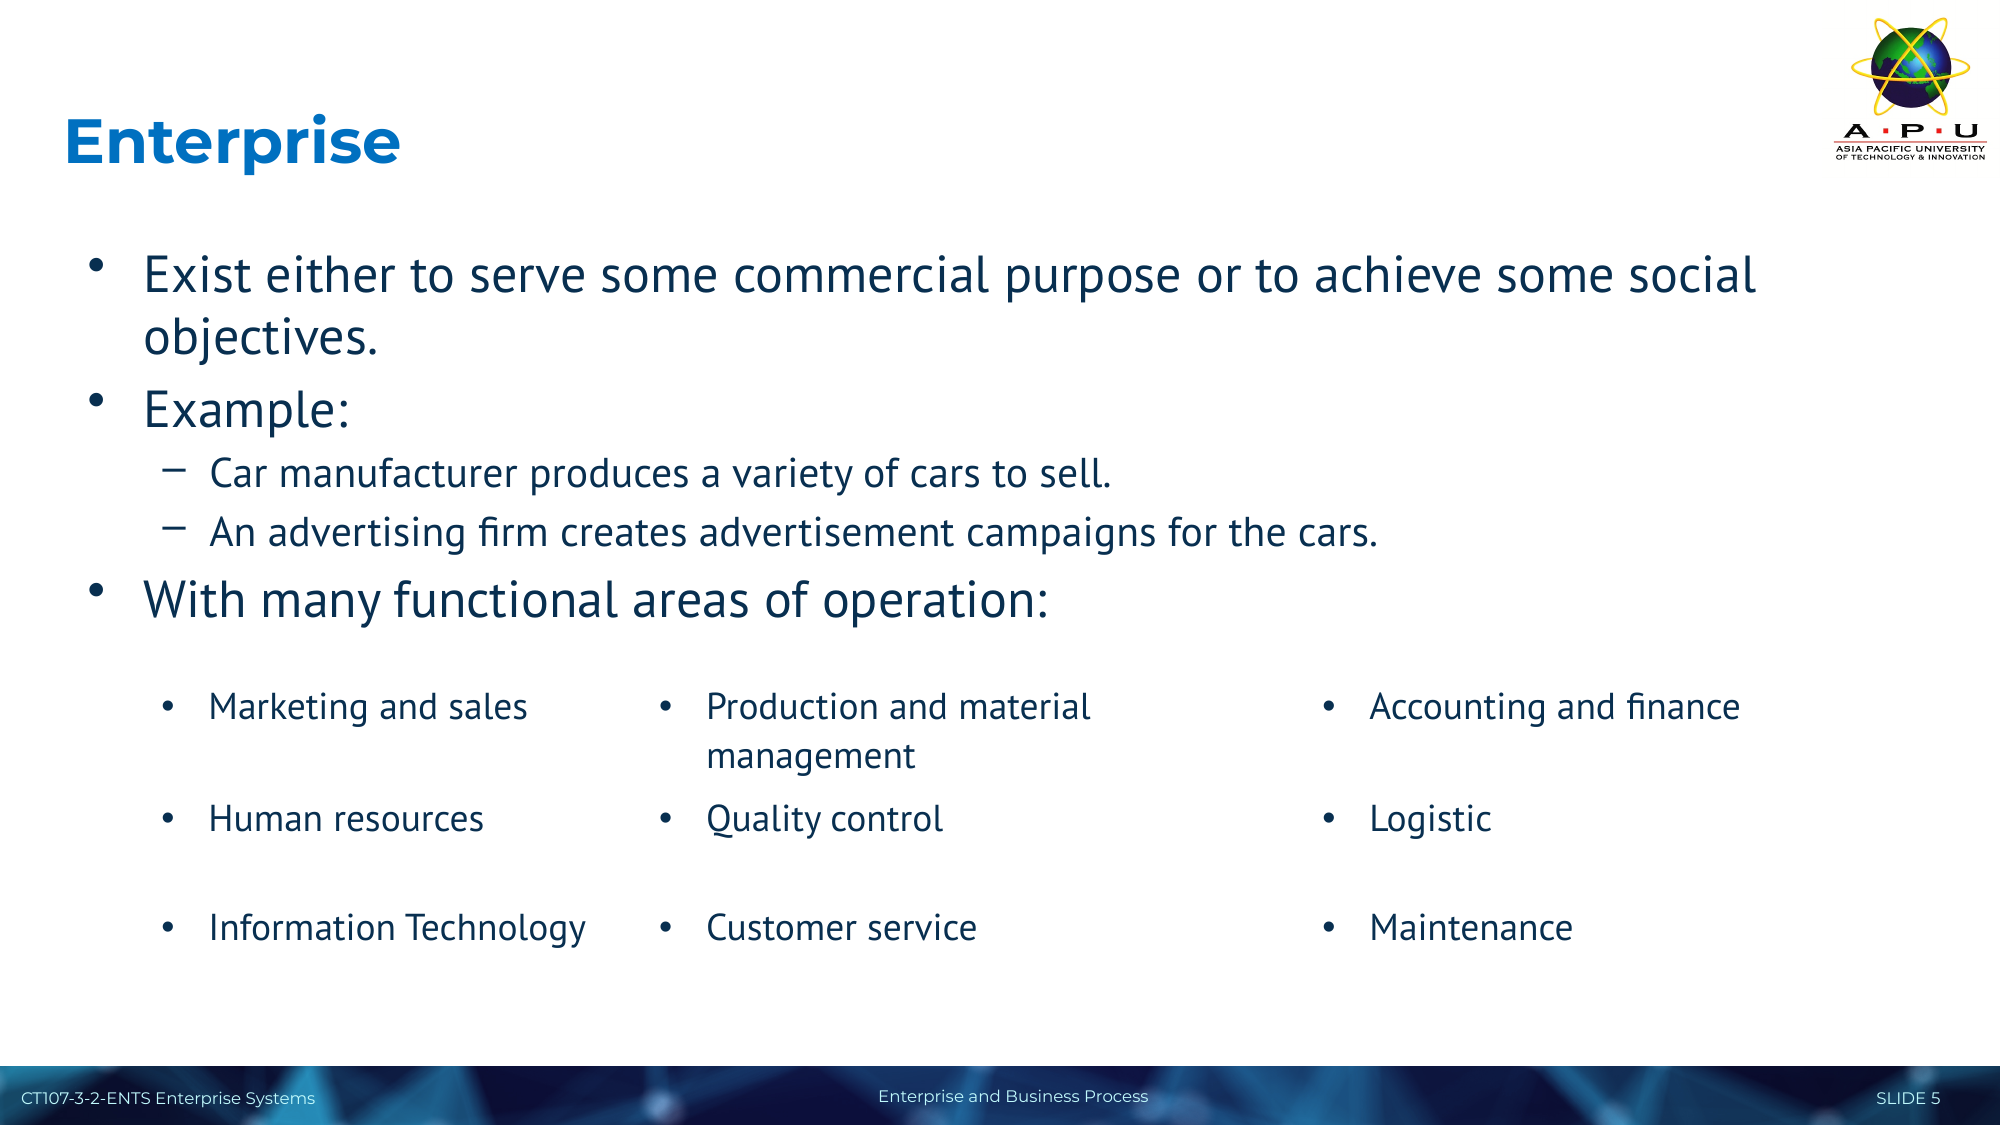

# Enterprise
Exist either to serve some commercial purpose or to achieve some social objectives.
Example:
Car manufacturer produces a variety of cars to sell.
An advertising firm creates advertisement campaigns for the cars.
With many functional areas of operation:

| Marketing and sales |  | Production and material management |  | Accounting and finance |
| --- | --- | --- | --- | --- |
| Human resources |  | Quality control |  | Logistic |
| Information Technology |  | Customer service |  | Maintenance |